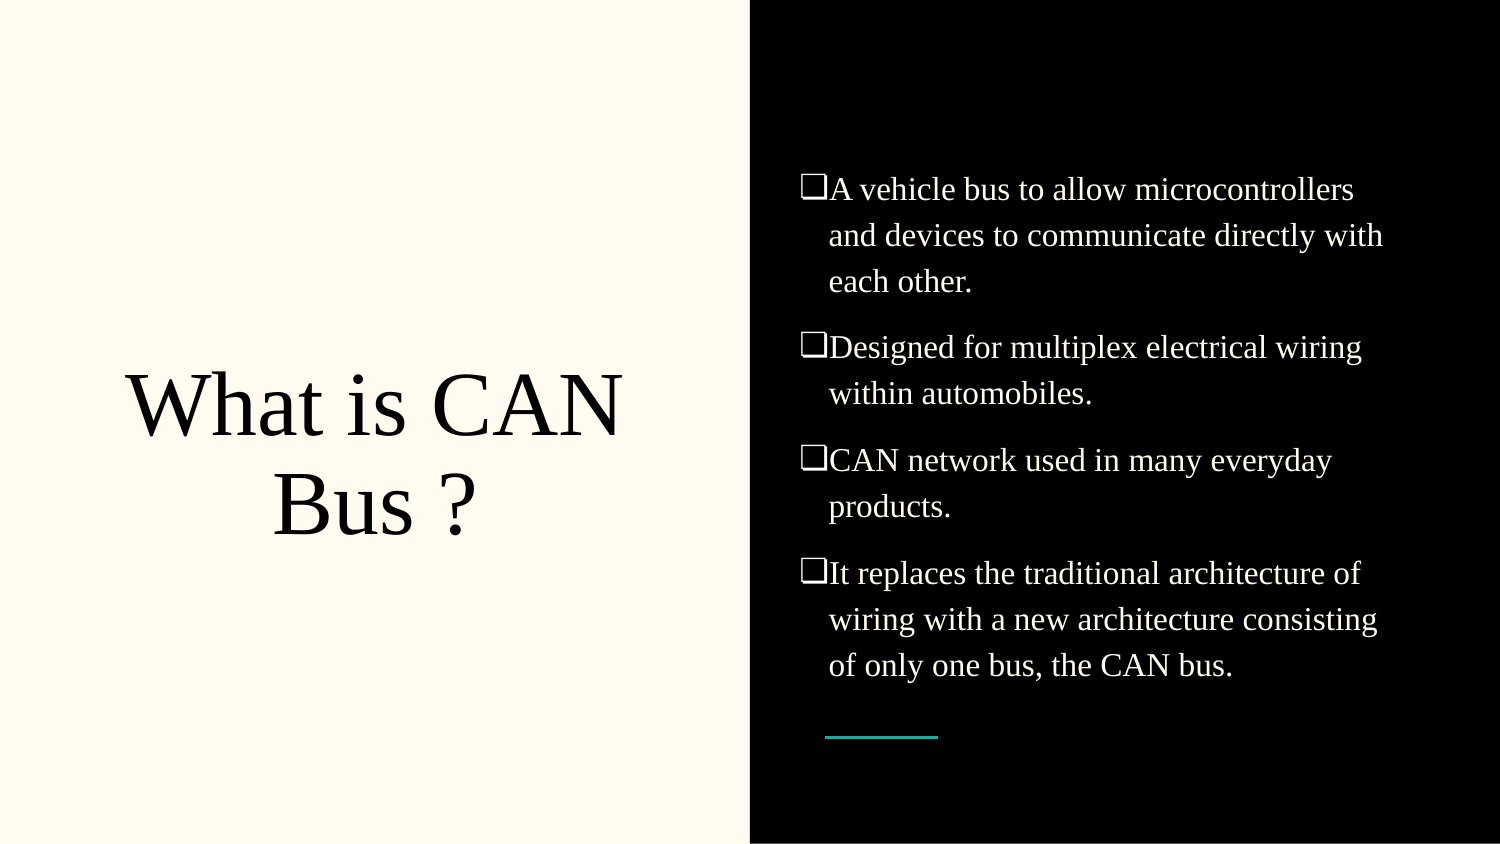

A vehicle bus to allow microcontrollers and devices to communicate directly with each other.
Designed for multiplex electrical wiring within automobiles.
CAN network used in many everyday products.
It replaces the traditional architecture of wiring with a new architecture consisting of only one bus, the CAN bus.

# What is CAN Bus ?